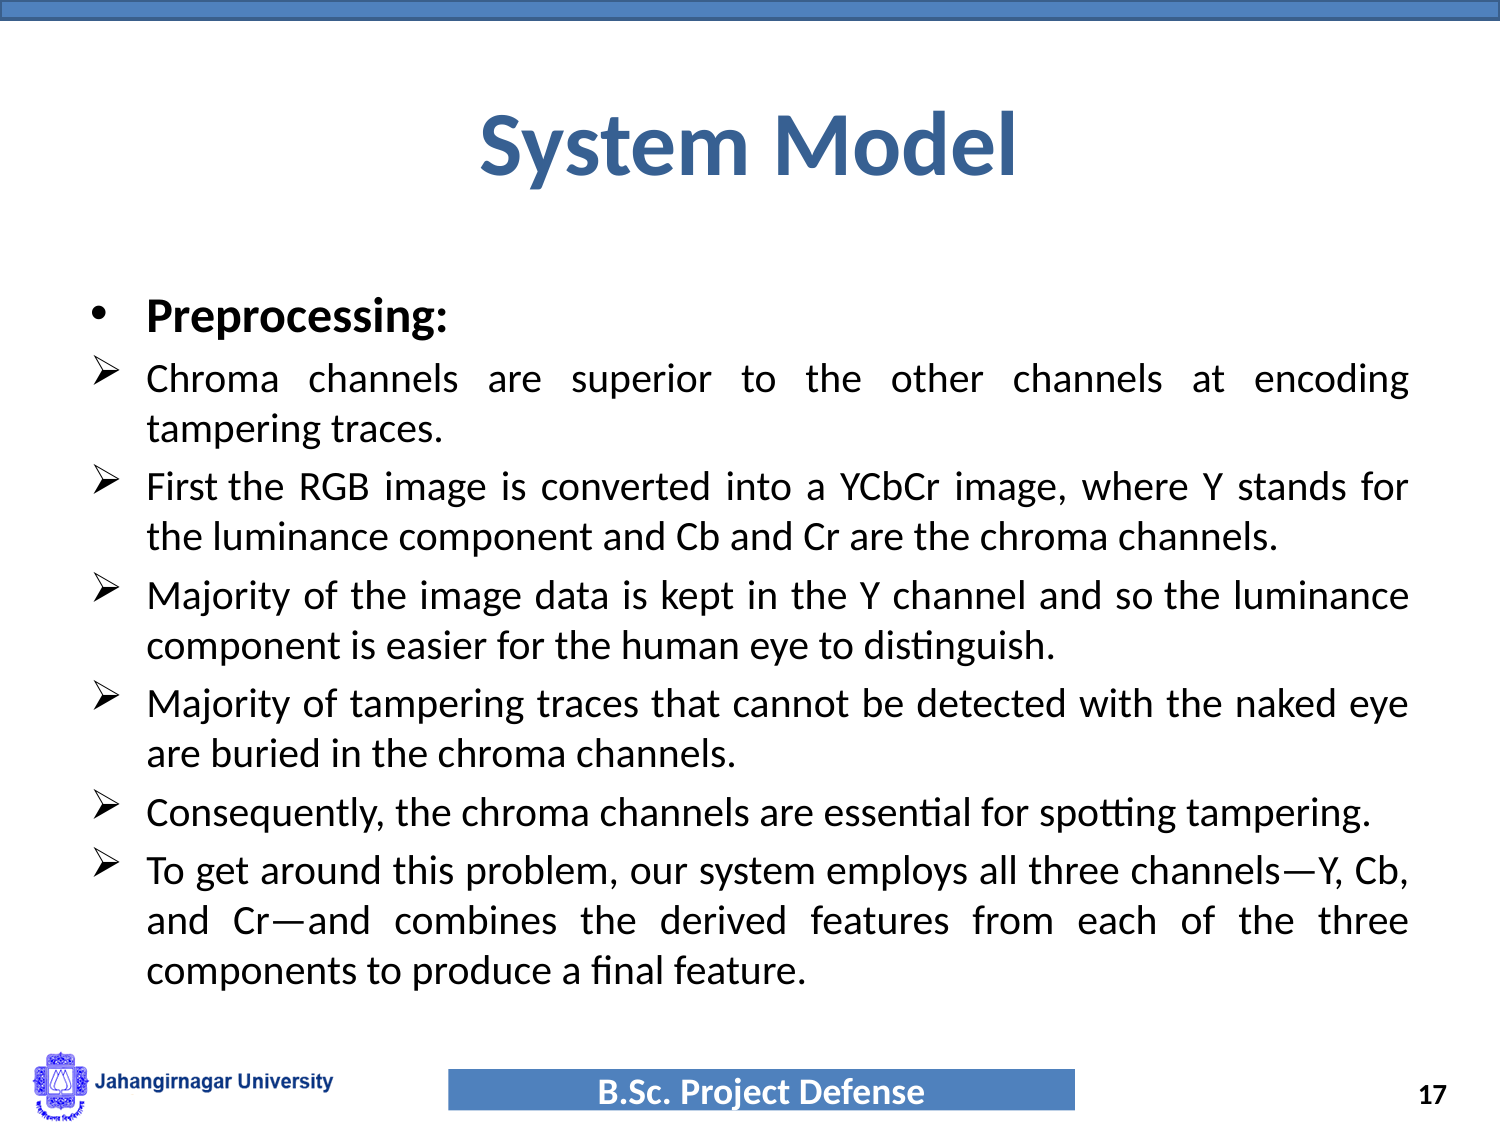

# System Model
Preprocessing:
Chroma channels are superior to the other channels at encoding tampering traces.
First the RGB image is converted into a YCbCr image, where Y stands for the luminance component and Cb and Cr are the chroma channels.
Majority of the image data is kept in the Y channel and so the luminance component is easier for the human eye to distinguish.
Majority of tampering traces that cannot be detected with the naked eye are buried in the chroma channels.
Consequently, the chroma channels are essential for spotting tampering.
To get around this problem, our system employs all three channels—Y, Cb, and Cr—and combines the derived features from each of the three components to produce a final feature.
17